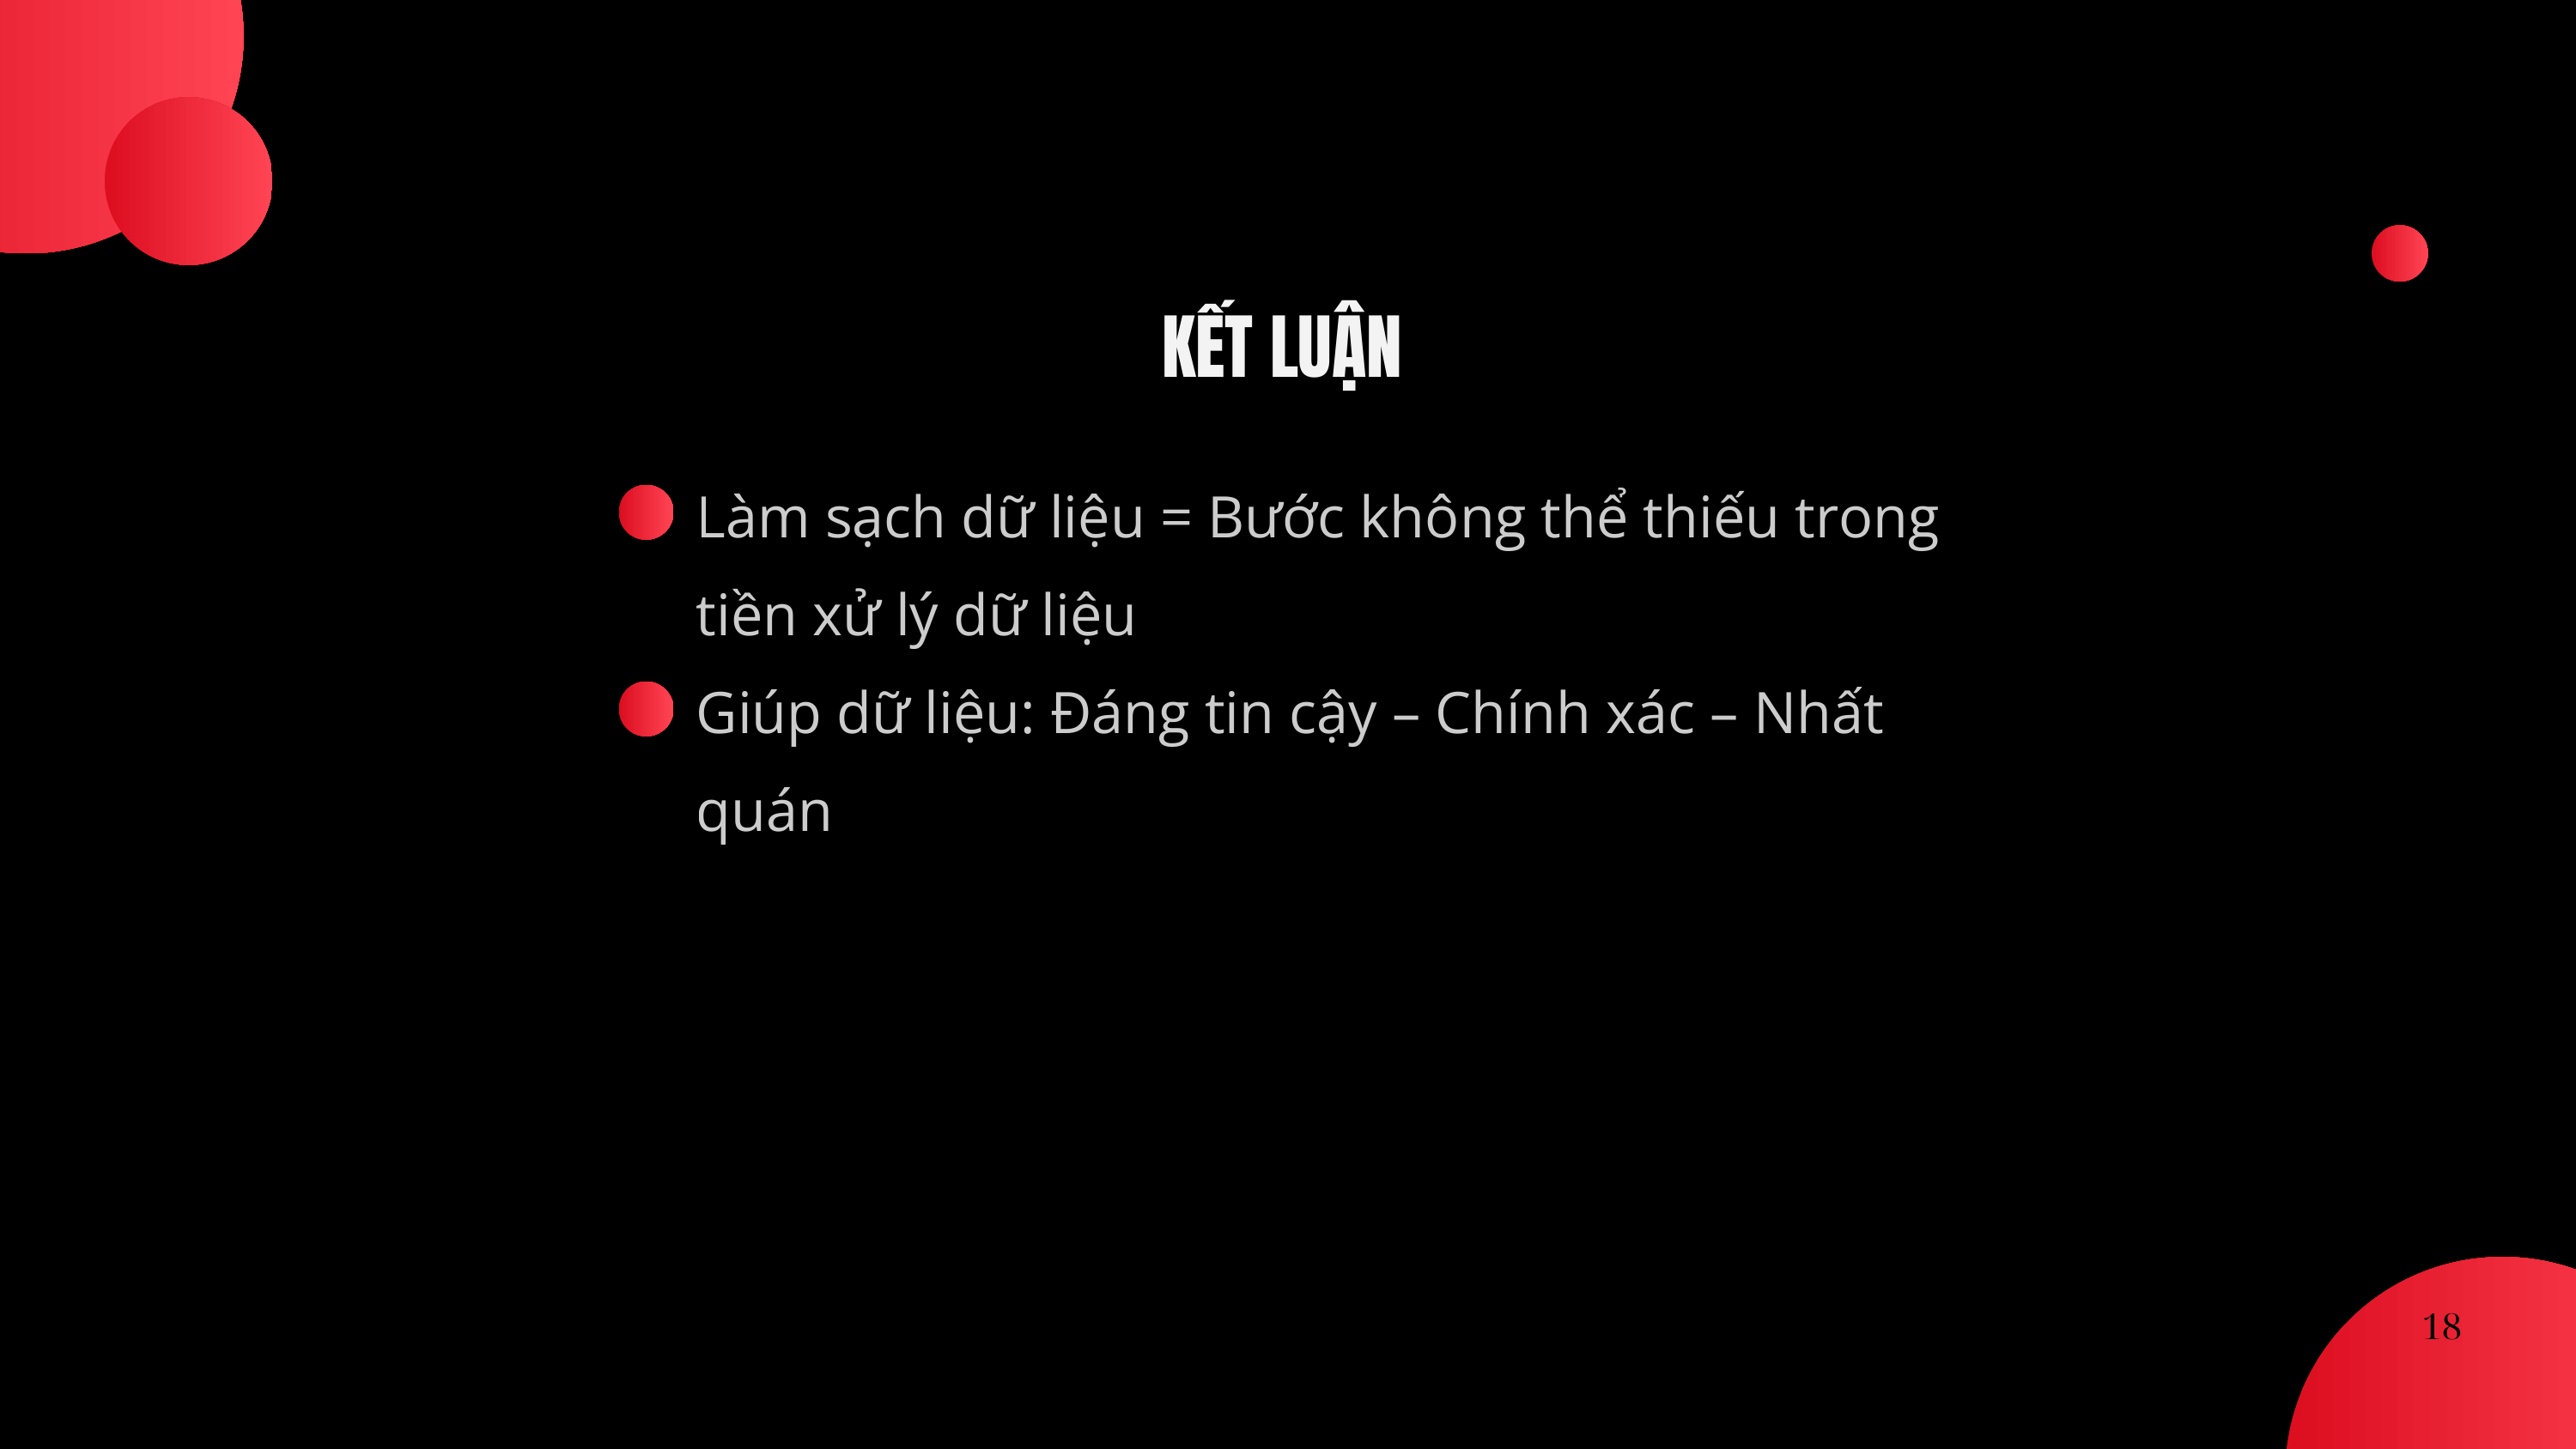

KẾT LUẬN

Làm sạch dữ liệu = Bước không thể thiếu trong tiền xử lý dữ liệu

Giúp dữ liệu: Đáng tin cậy – Chính xác – Nhất quán

18